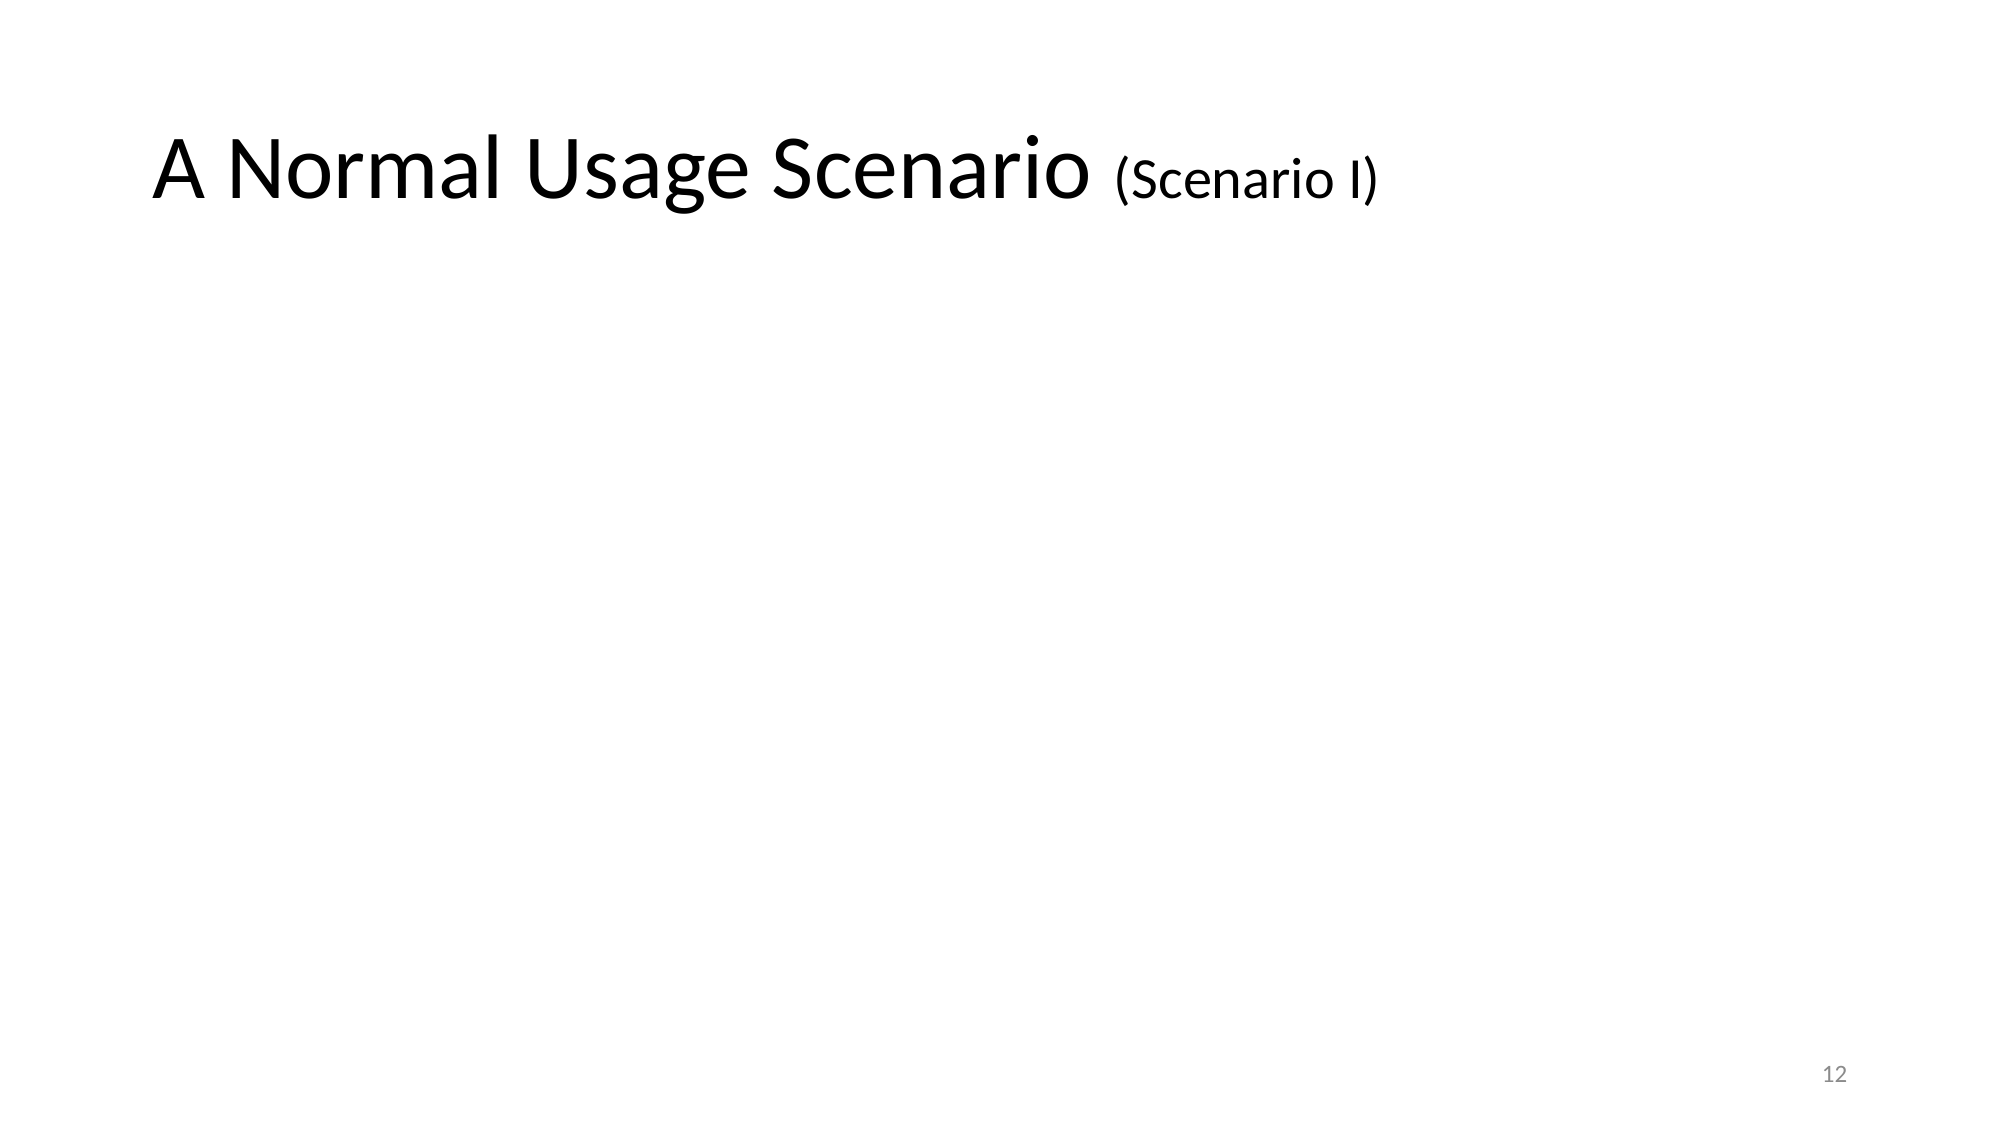

# A Normal Usage Scenario (Scenario I)

12